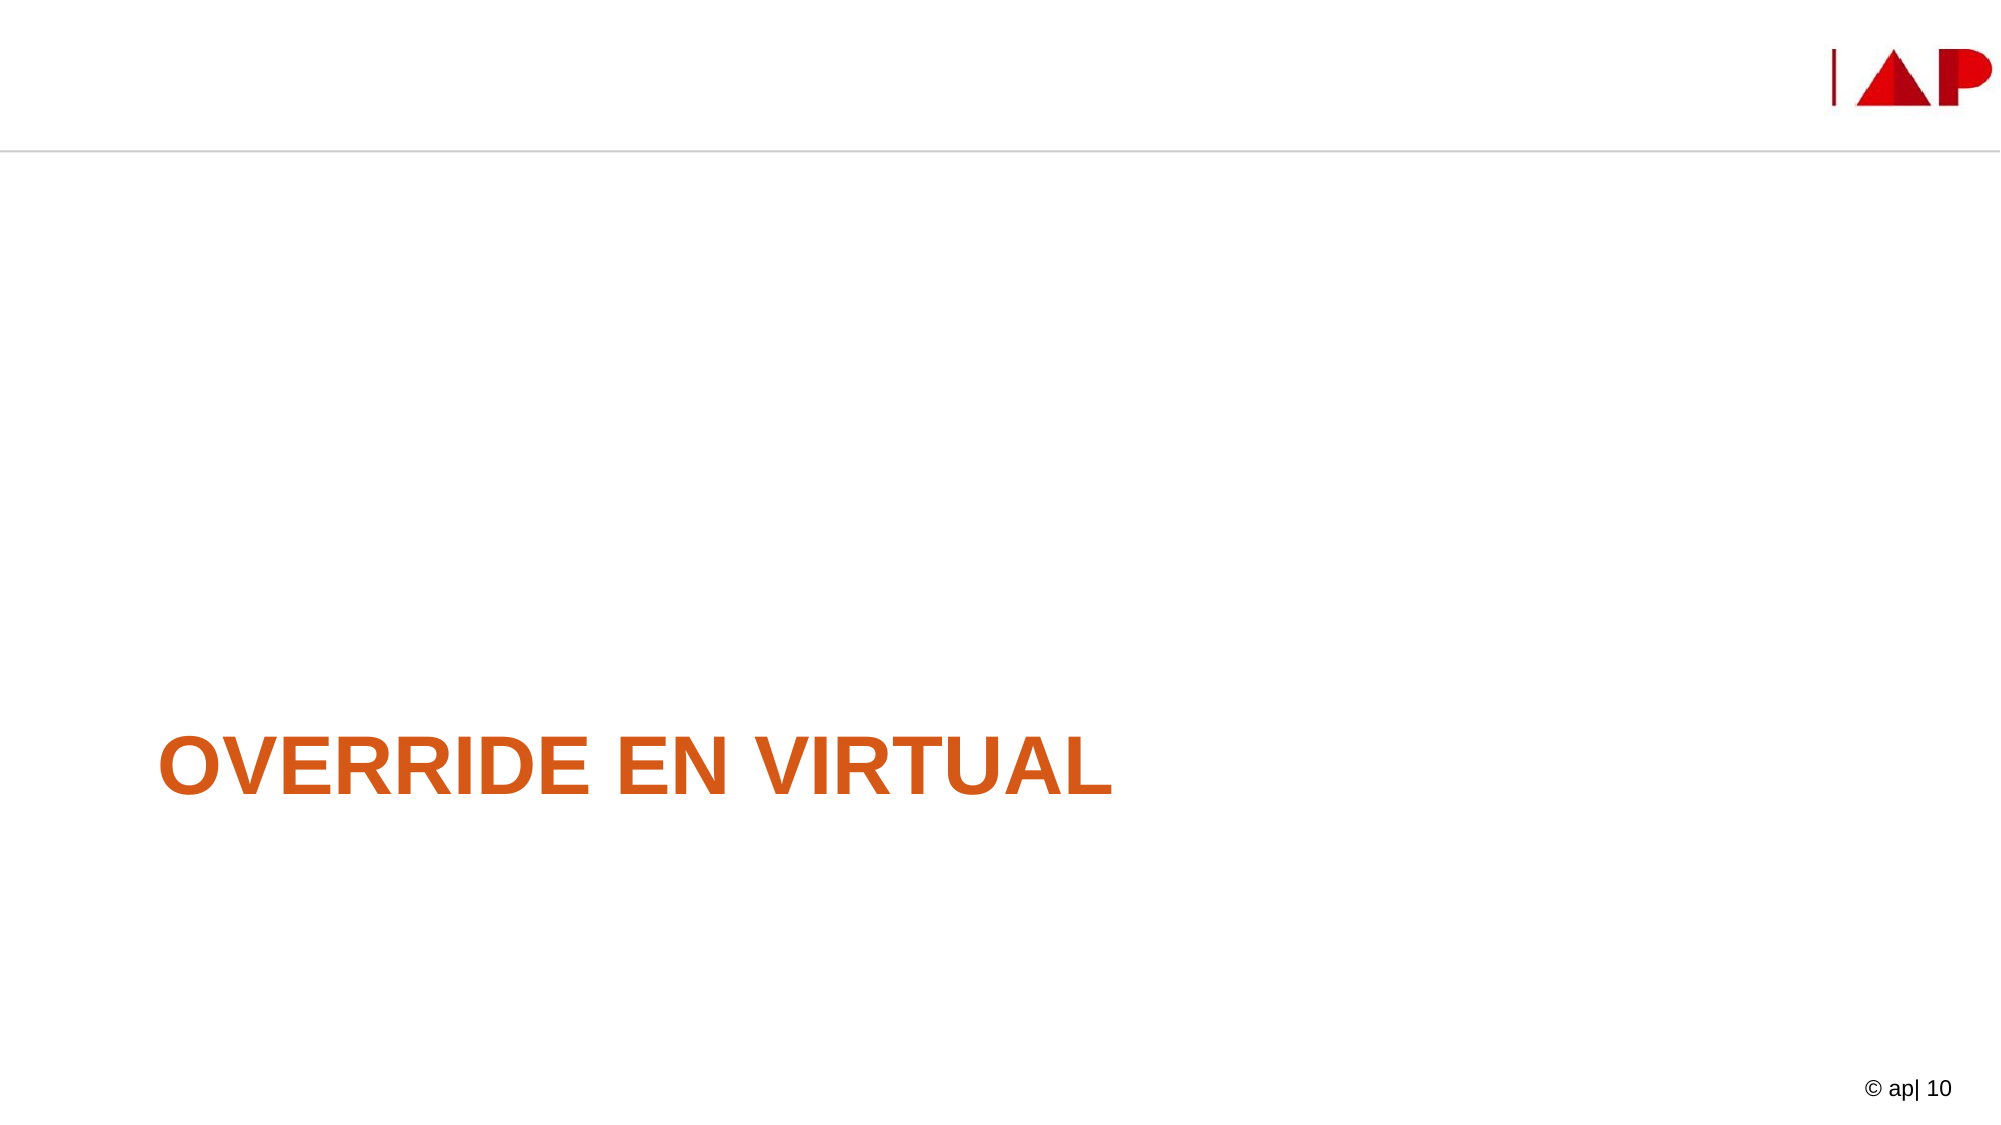

# Override en virtual
© ap| 10